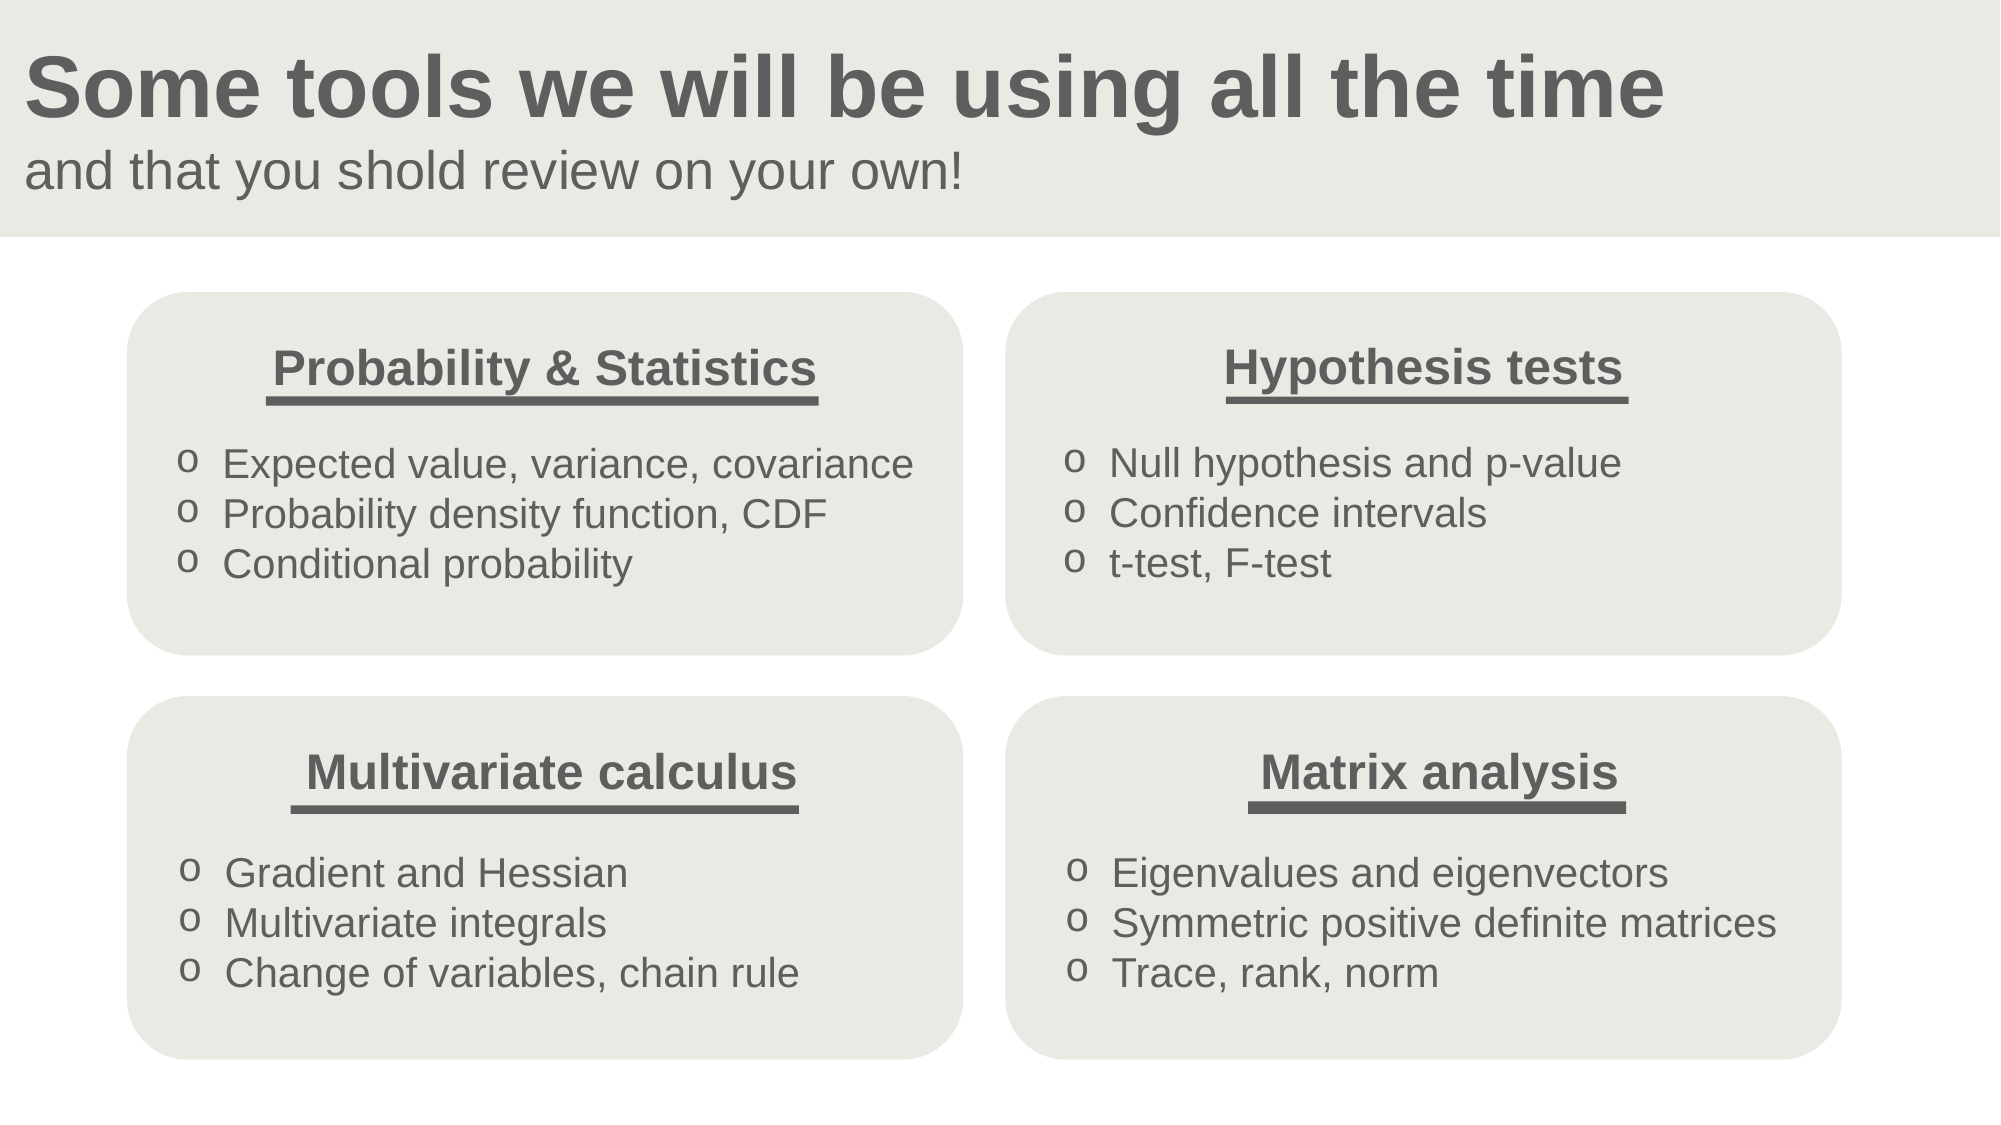

Some tools we will be using all the time
and that you shold review on your own!

Hypothesis tests
Probability & Statistics

Null hypothesis and p-value
Confidence intervals
t-test, F-test
Expected value, variance, covariance
Probability density function, CDF
Conditional probability

Multivariate calculus
Matrix analysis

Gradient and Hessian
Multivariate integrals
Change of variables, chain rule
Eigenvalues and eigenvectors
Symmetric positive definite matrices
Trace, rank, norm